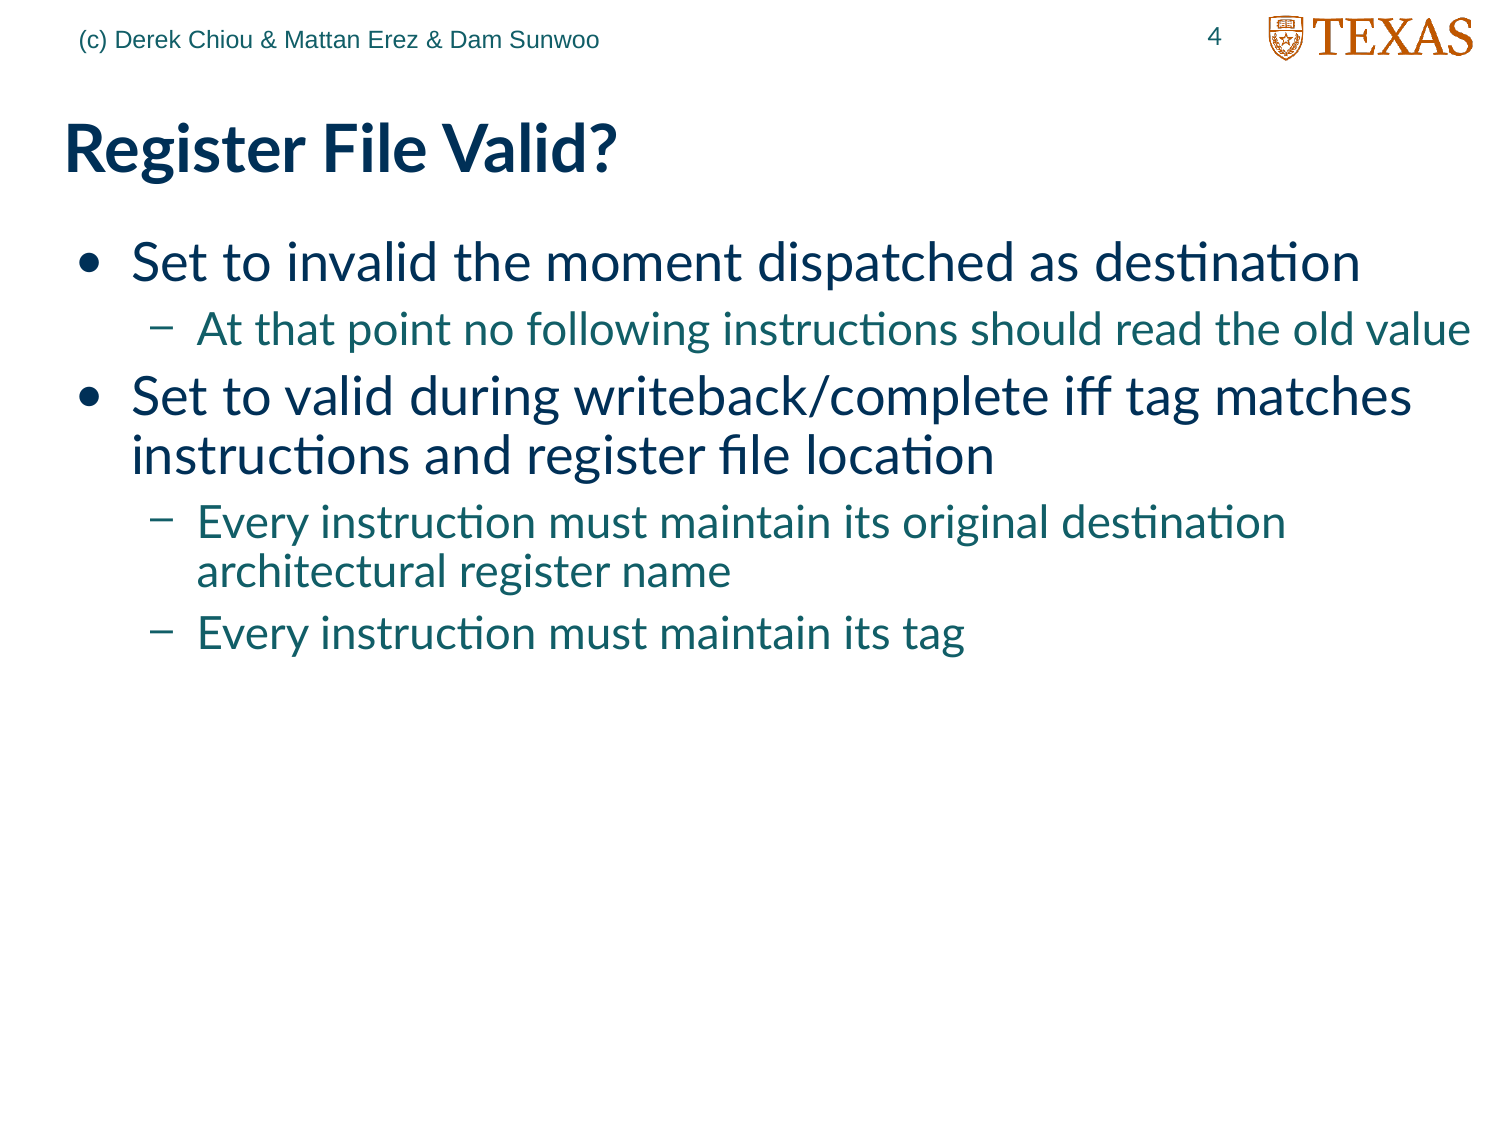

4
(c) Derek Chiou & Mattan Erez & Dam Sunwoo
# Register File Valid?
Set to invalid the moment dispatched as destination
At that point no following instructions should read the old value
Set to valid during writeback/complete iff tag matches instructions and register file location
Every instruction must maintain its original destination architectural register name
Every instruction must maintain its tag